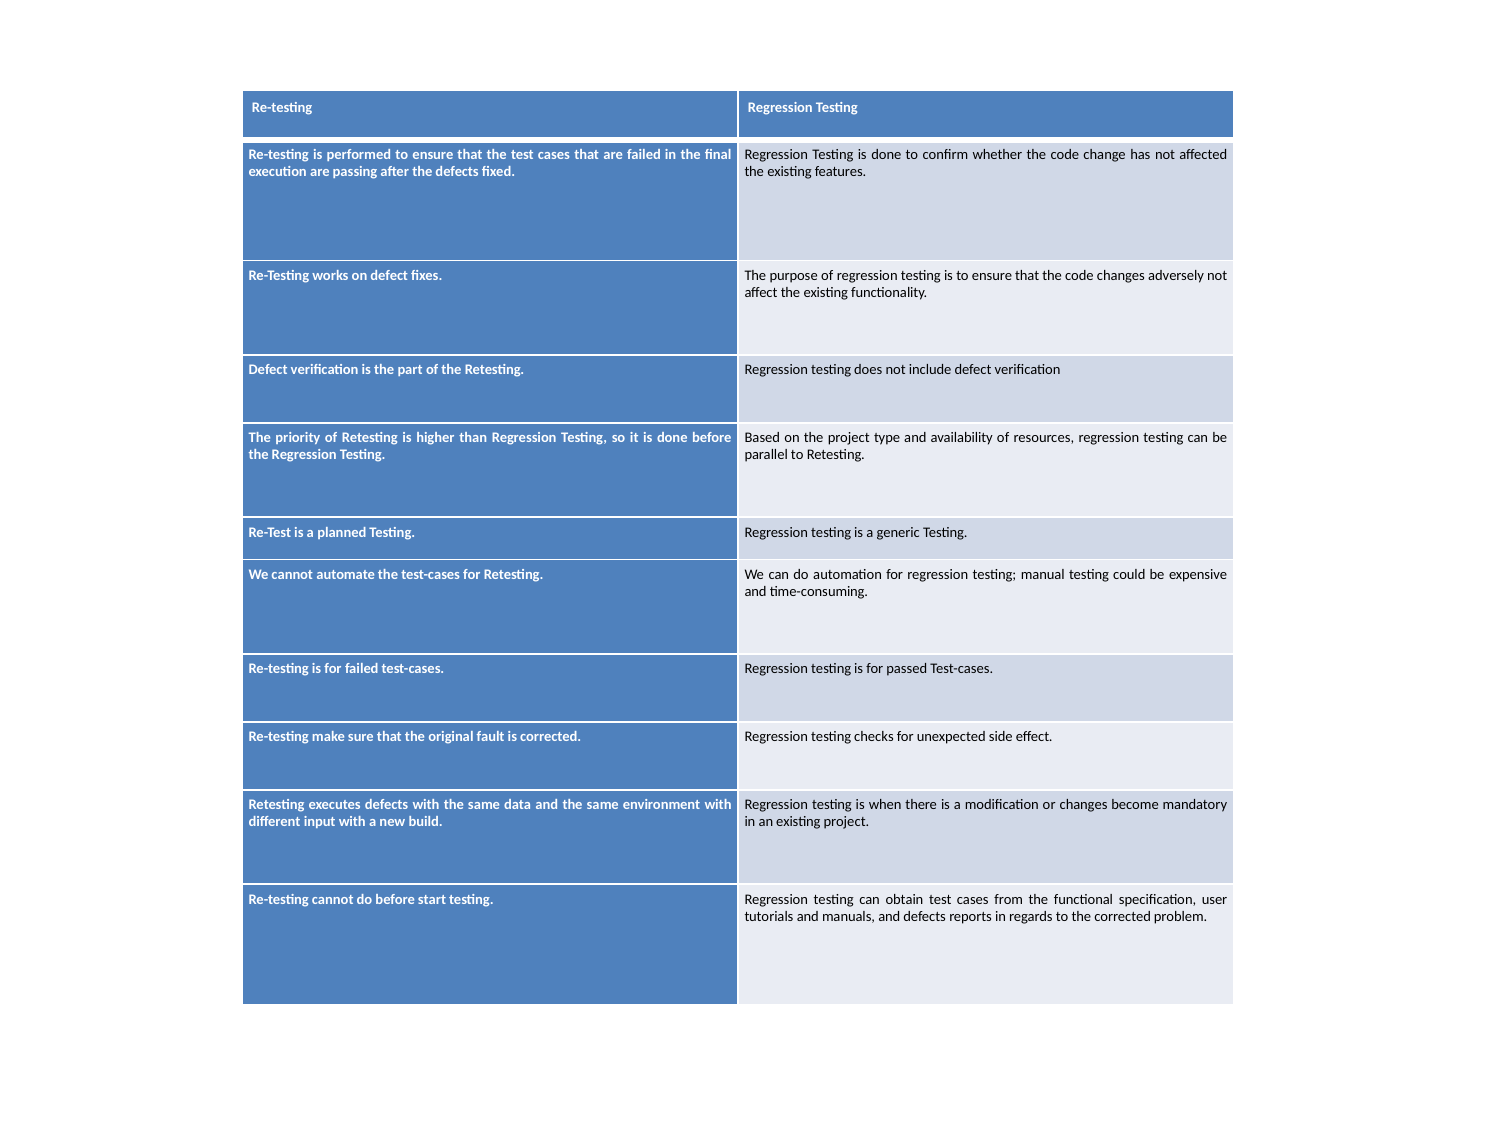

#
| Re-testing | Regression Testing |
| --- | --- |
| Re-testing is performed to ensure that the test cases that are failed in the final execution are passing after the defects fixed. | Regression Testing is done to confirm whether the code change has not affected the existing features. |
| Re-Testing works on defect fixes. | The purpose of regression testing is to ensure that the code changes adversely not affect the existing functionality. |
| Defect verification is the part of the Retesting. | Regression testing does not include defect verification |
| The priority of Retesting is higher than Regression Testing, so it is done before the Regression Testing. | Based on the project type and availability of resources, regression testing can be parallel to Retesting. |
| Re-Test is a planned Testing. | Regression testing is a generic Testing. |
| We cannot automate the test-cases for Retesting. | We can do automation for regression testing; manual testing could be expensive and time-consuming. |
| Re-testing is for failed test-cases. | Regression testing is for passed Test-cases. |
| Re-testing make sure that the original fault is corrected. | Regression testing checks for unexpected side effect. |
| Retesting executes defects with the same data and the same environment with different input with a new build. | Regression testing is when there is a modification or changes become mandatory in an existing project. |
| Re-testing cannot do before start testing. | Regression testing can obtain test cases from the functional specification, user tutorials and manuals, and defects reports in regards to the corrected problem. |